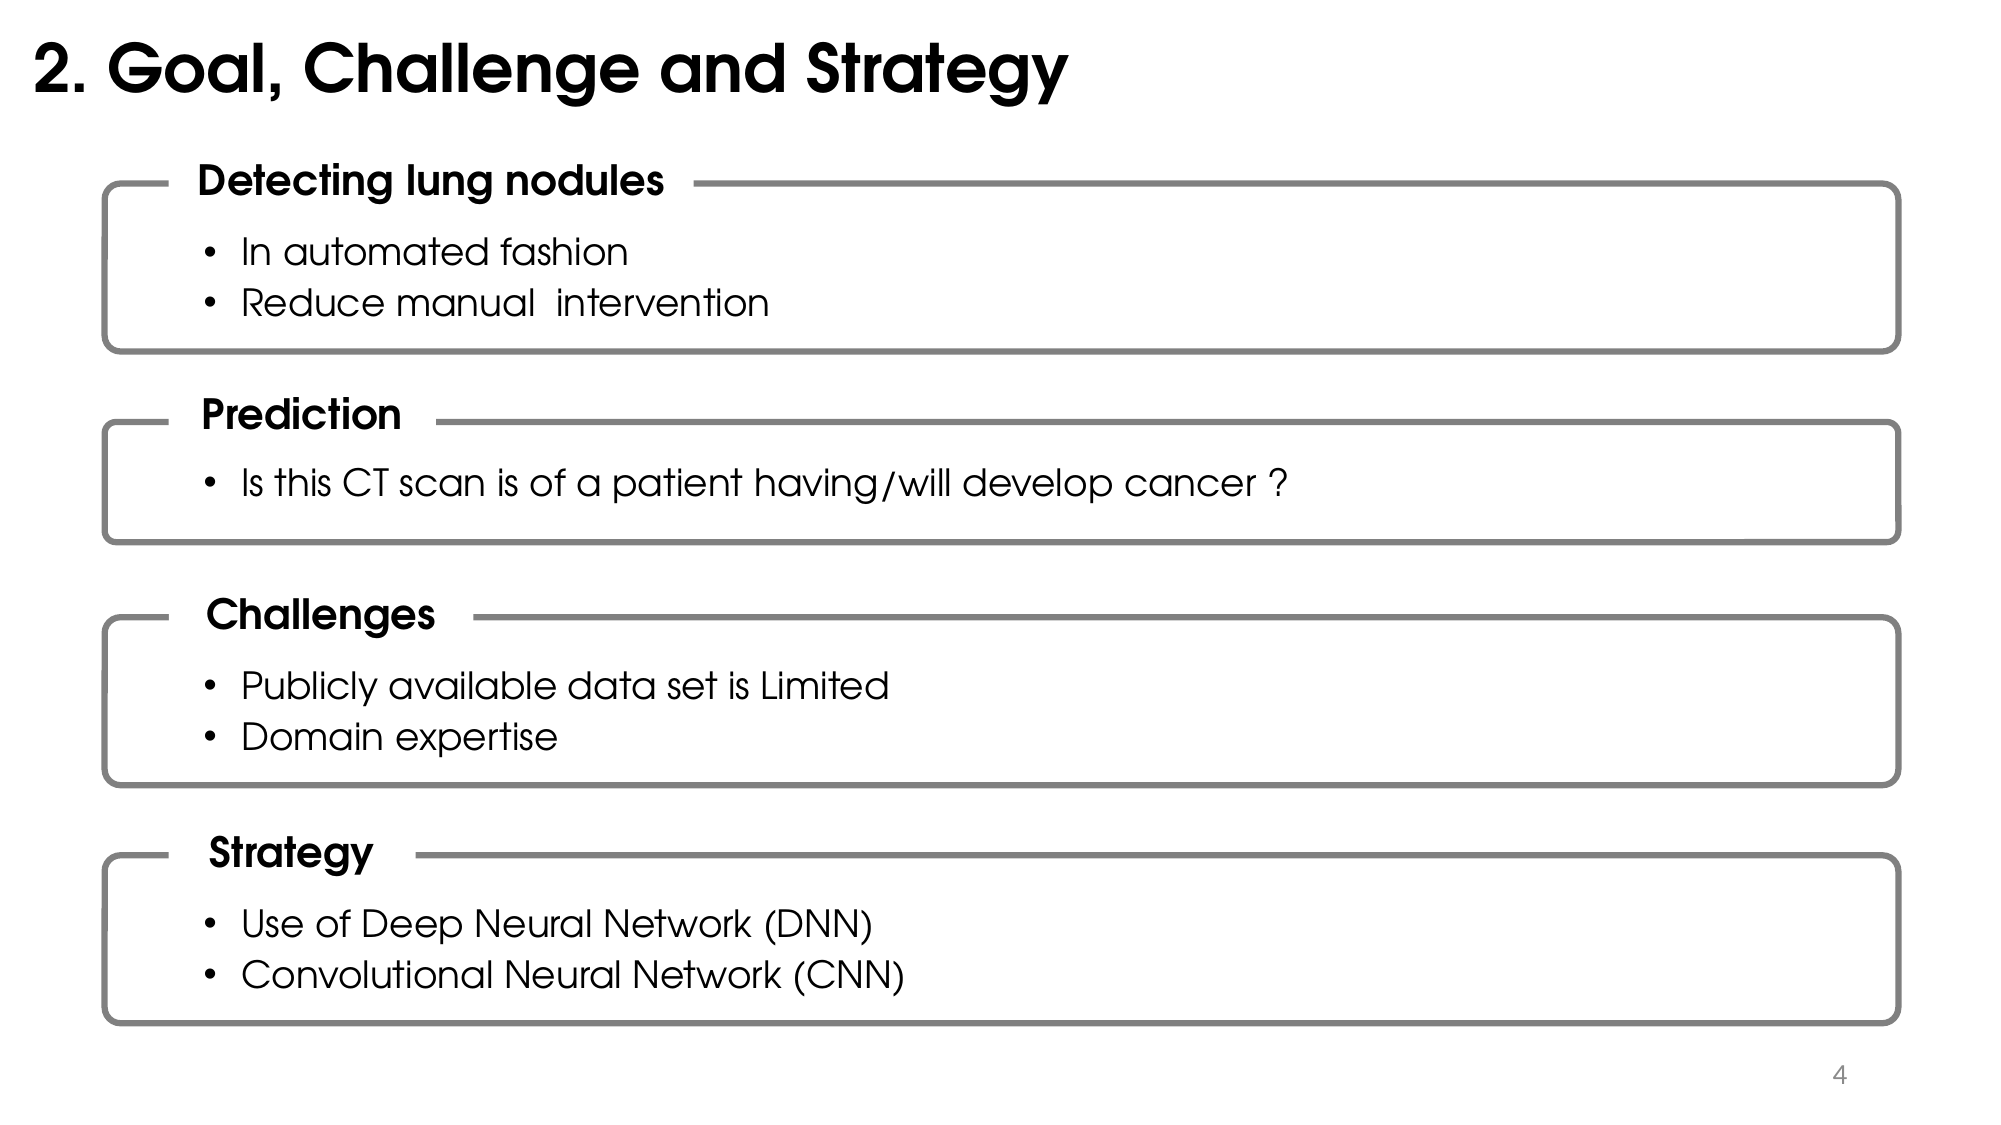

2. Goal, Challenge and Strategy
Detecting lung nodules

In automated fashion
Reduce manual  intervention
Prediction

Is this CT scan is of a patient having/will develop cancer ?
Challenges

Publicly available data set is Limited
Domain expertise
Strategy

Use of Deep Neural Network (DNN)
Convolutional Neural Network (CNN)
4